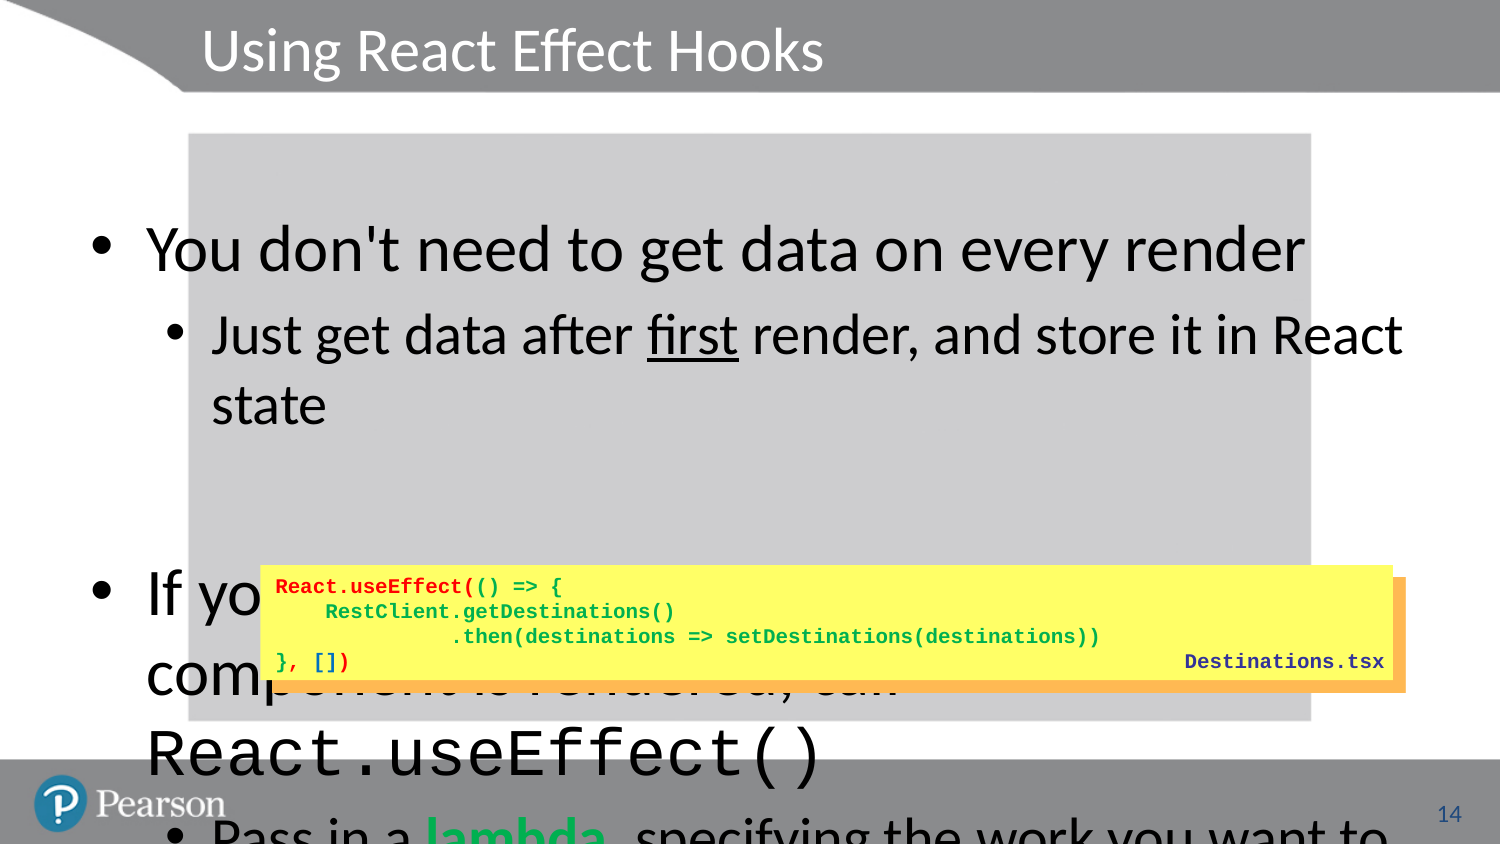

# Using React Effect Hooks
You don't need to get data on every render
Just get data after first render, and store it in React state

If you have work you want to do after a component is rendered, call React.useEffect()
Pass in a lambda, specifying the work you want to do
Pass in a dependency array
React.useEffect(() => {
    RestClient.getDestinations()
              .then(destinations => setDestinations(destinations))
}, [])
Destinations.tsx
14